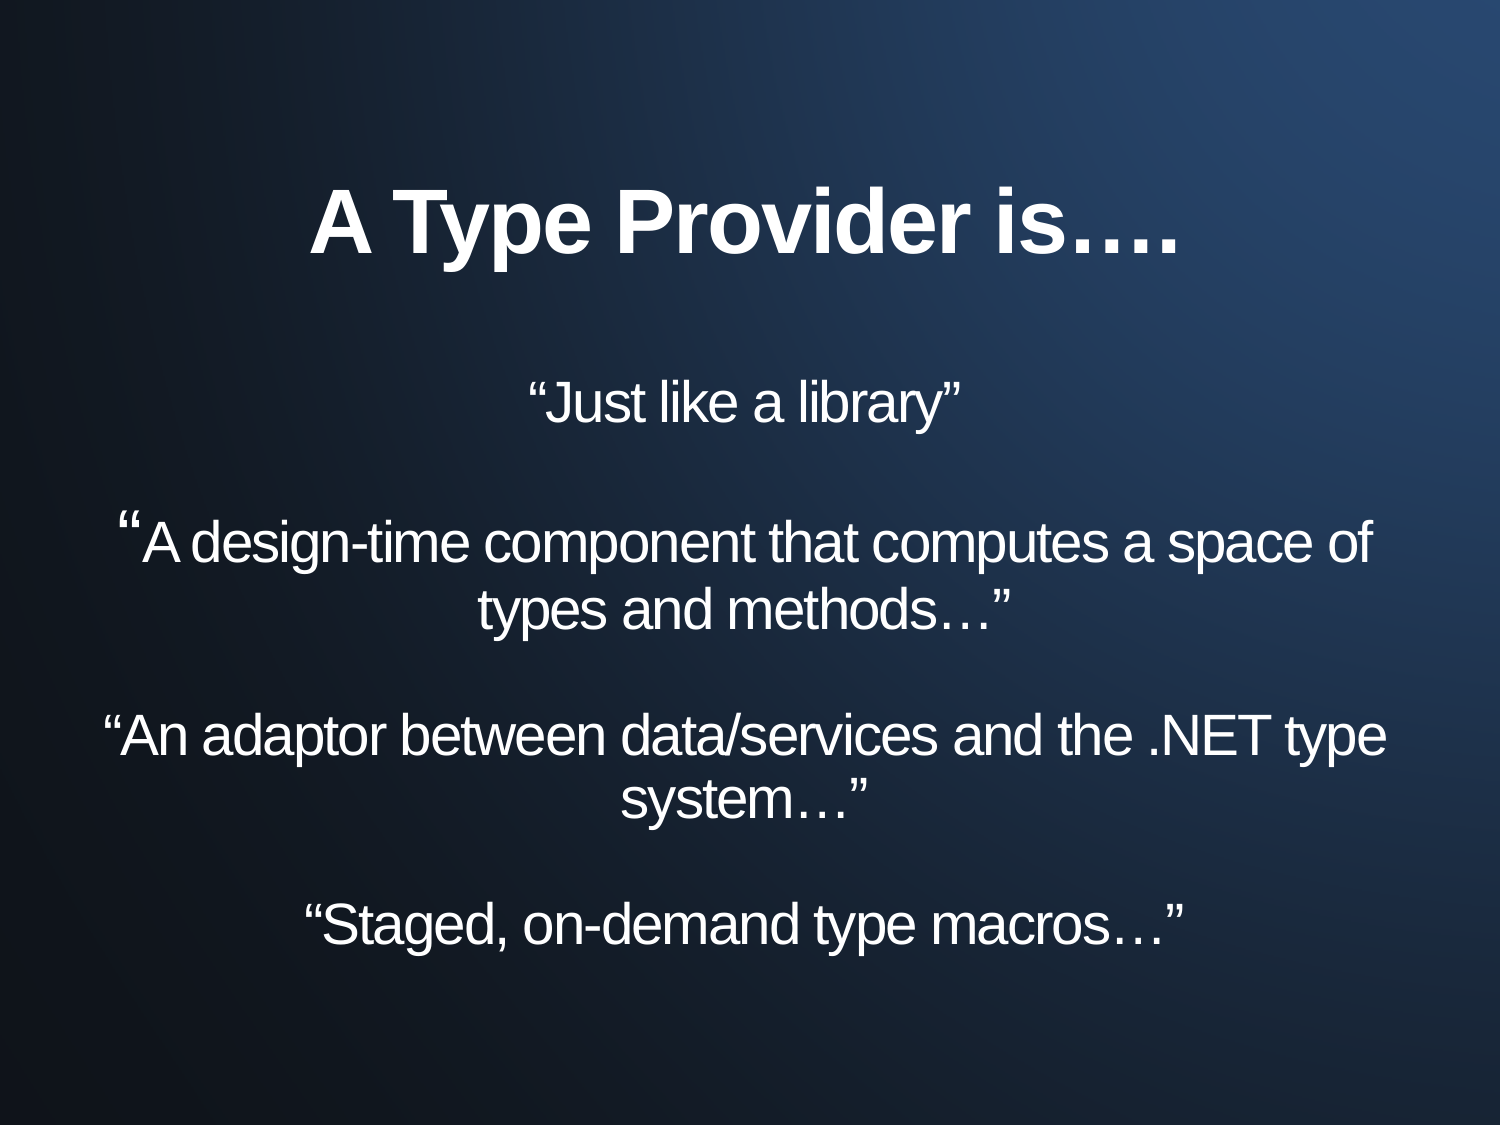

# A Type Provider is…. “Just like a library” “A design-time component that computes a space of types and methods…” “An adaptor between data/services and the .NET type system…” “Staged, on-demand type macros…”